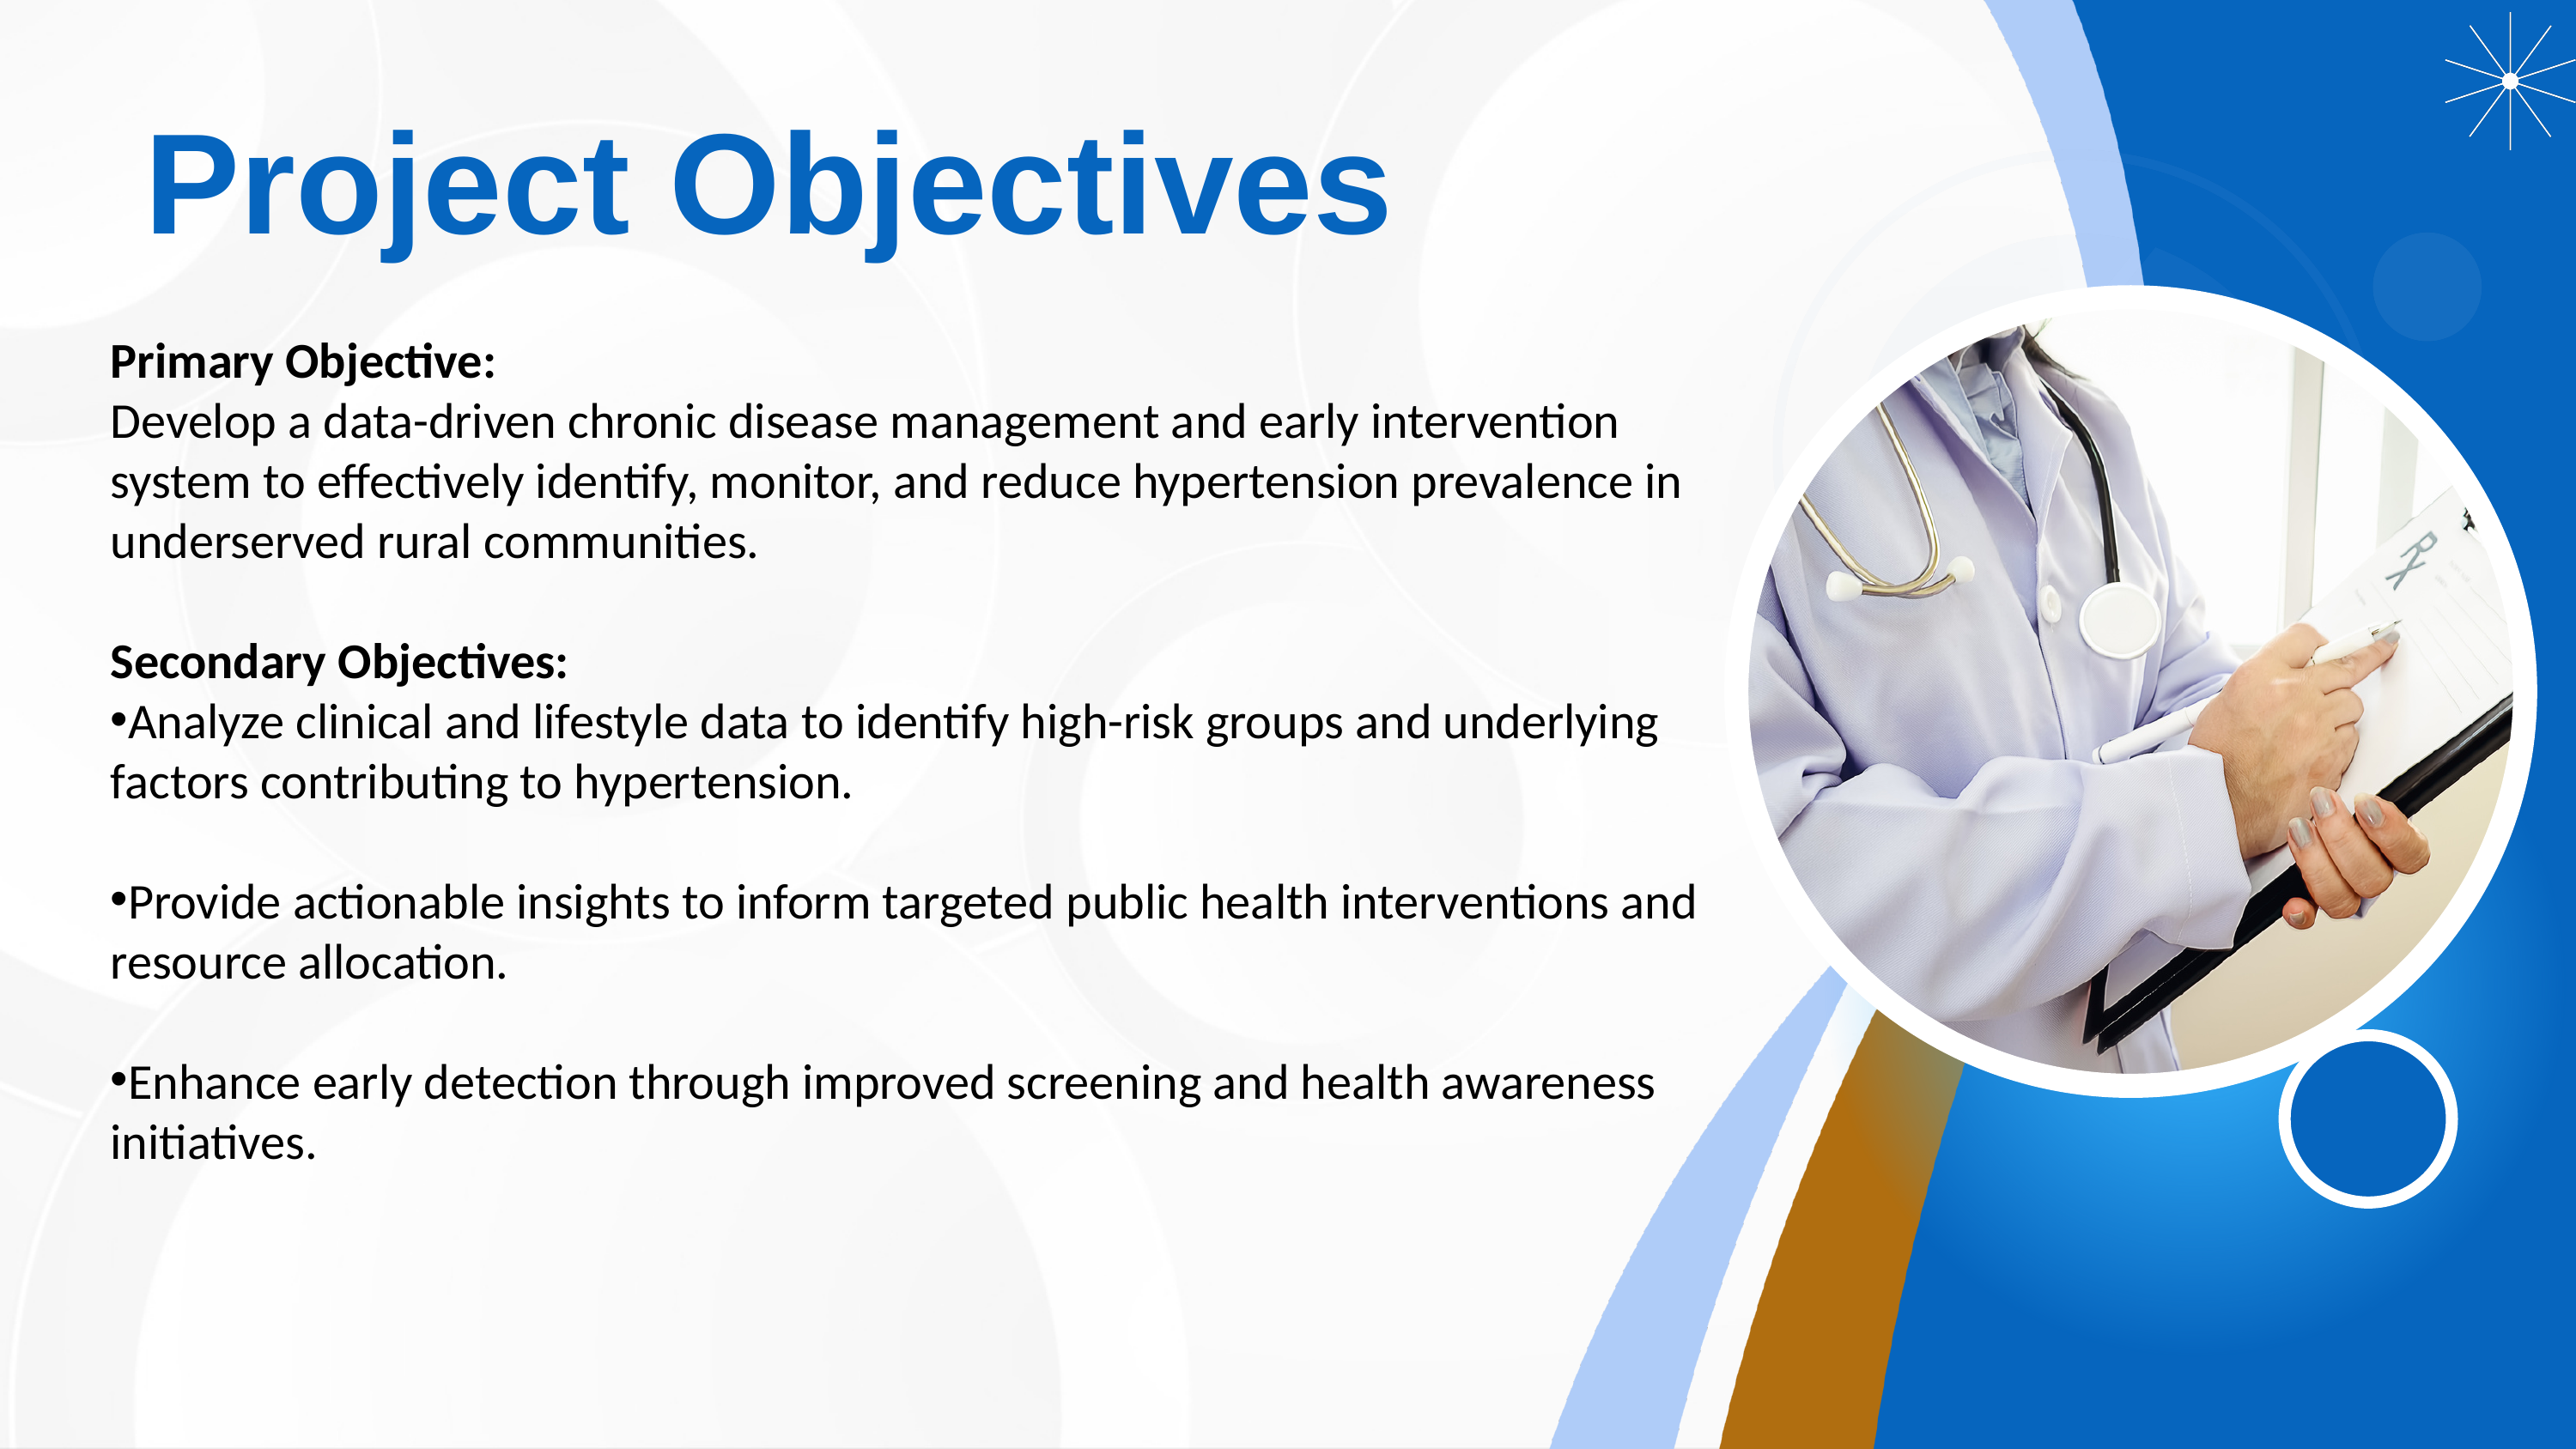

Project Objectives

Primary Objective:
Develop a data-driven chronic disease management and early intervention system to effectively identify, monitor, and reduce hypertension prevalence in underserved rural communities.

Secondary Objectives:
Analyze clinical and lifestyle data to identify high-risk groups and underlying factors contributing to hypertension.

Provide actionable insights to inform targeted public health interventions and resource allocation.

Enhance early detection through improved screening and health awareness initiatives.